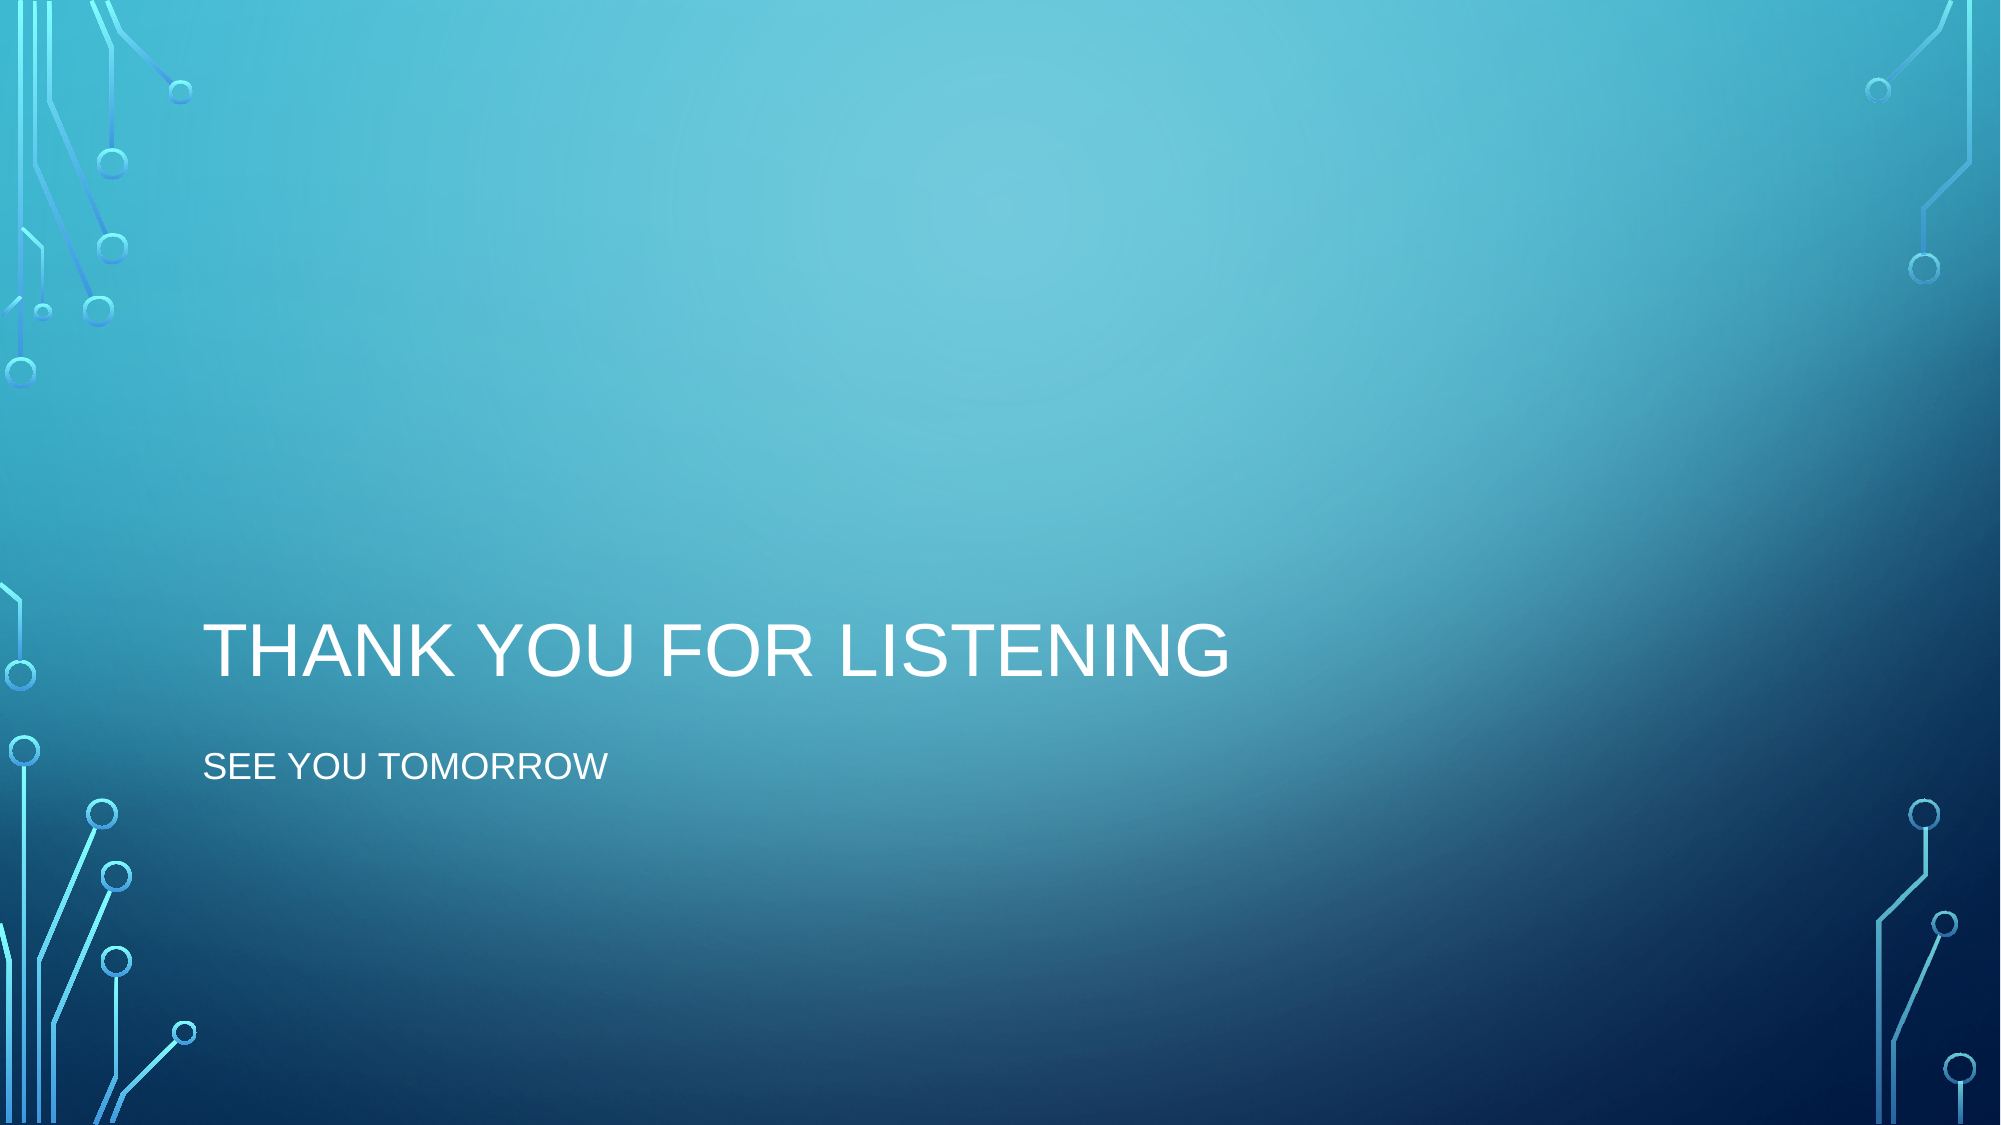

# Thank you for listening
See you tomorrow